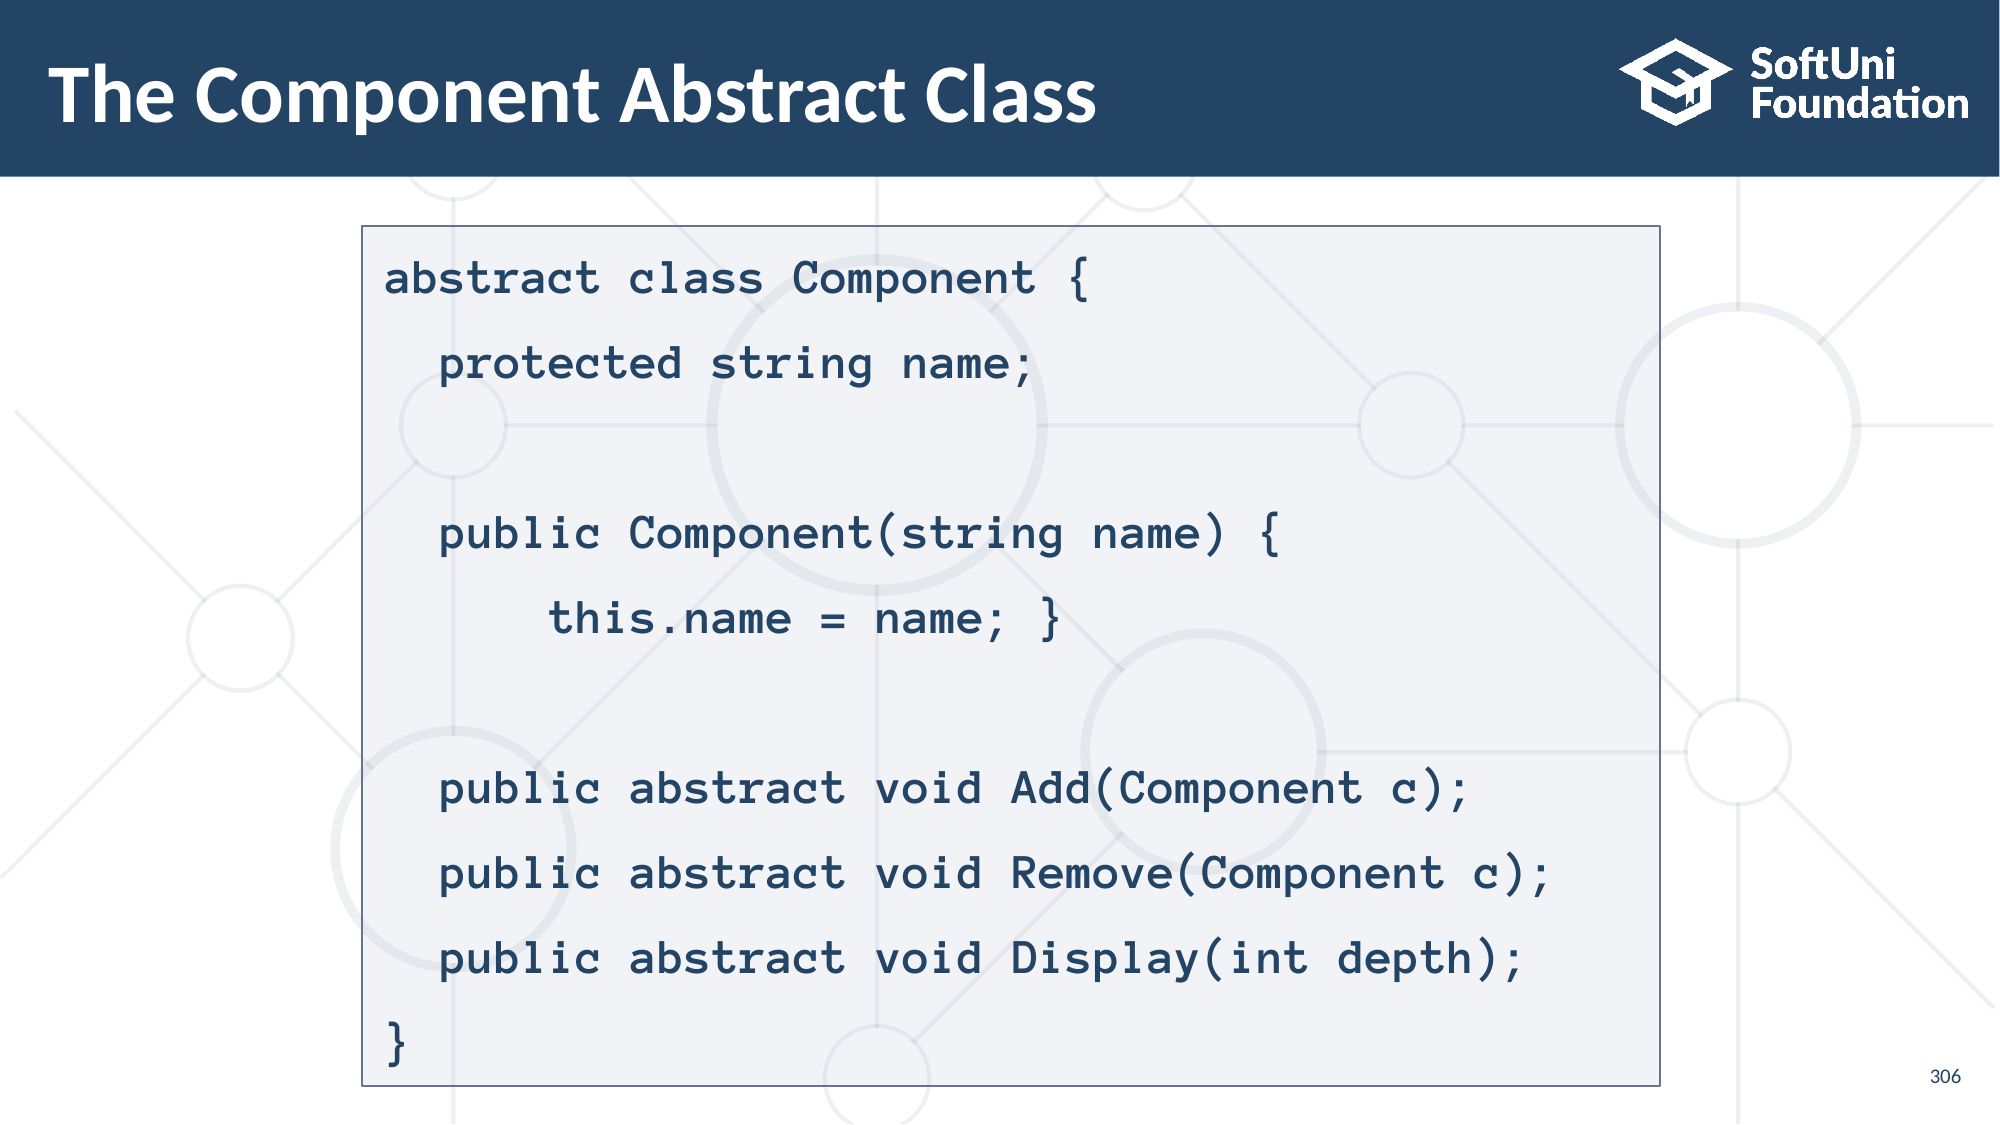

# The Component Abstract Class
abstract class Component {
  protected string name;

  public Component(string name) {
      this.name = name; }

  public abstract void Add(Component c);
  public abstract void Remove(Component c);
  public abstract void Display(int depth);
}
306